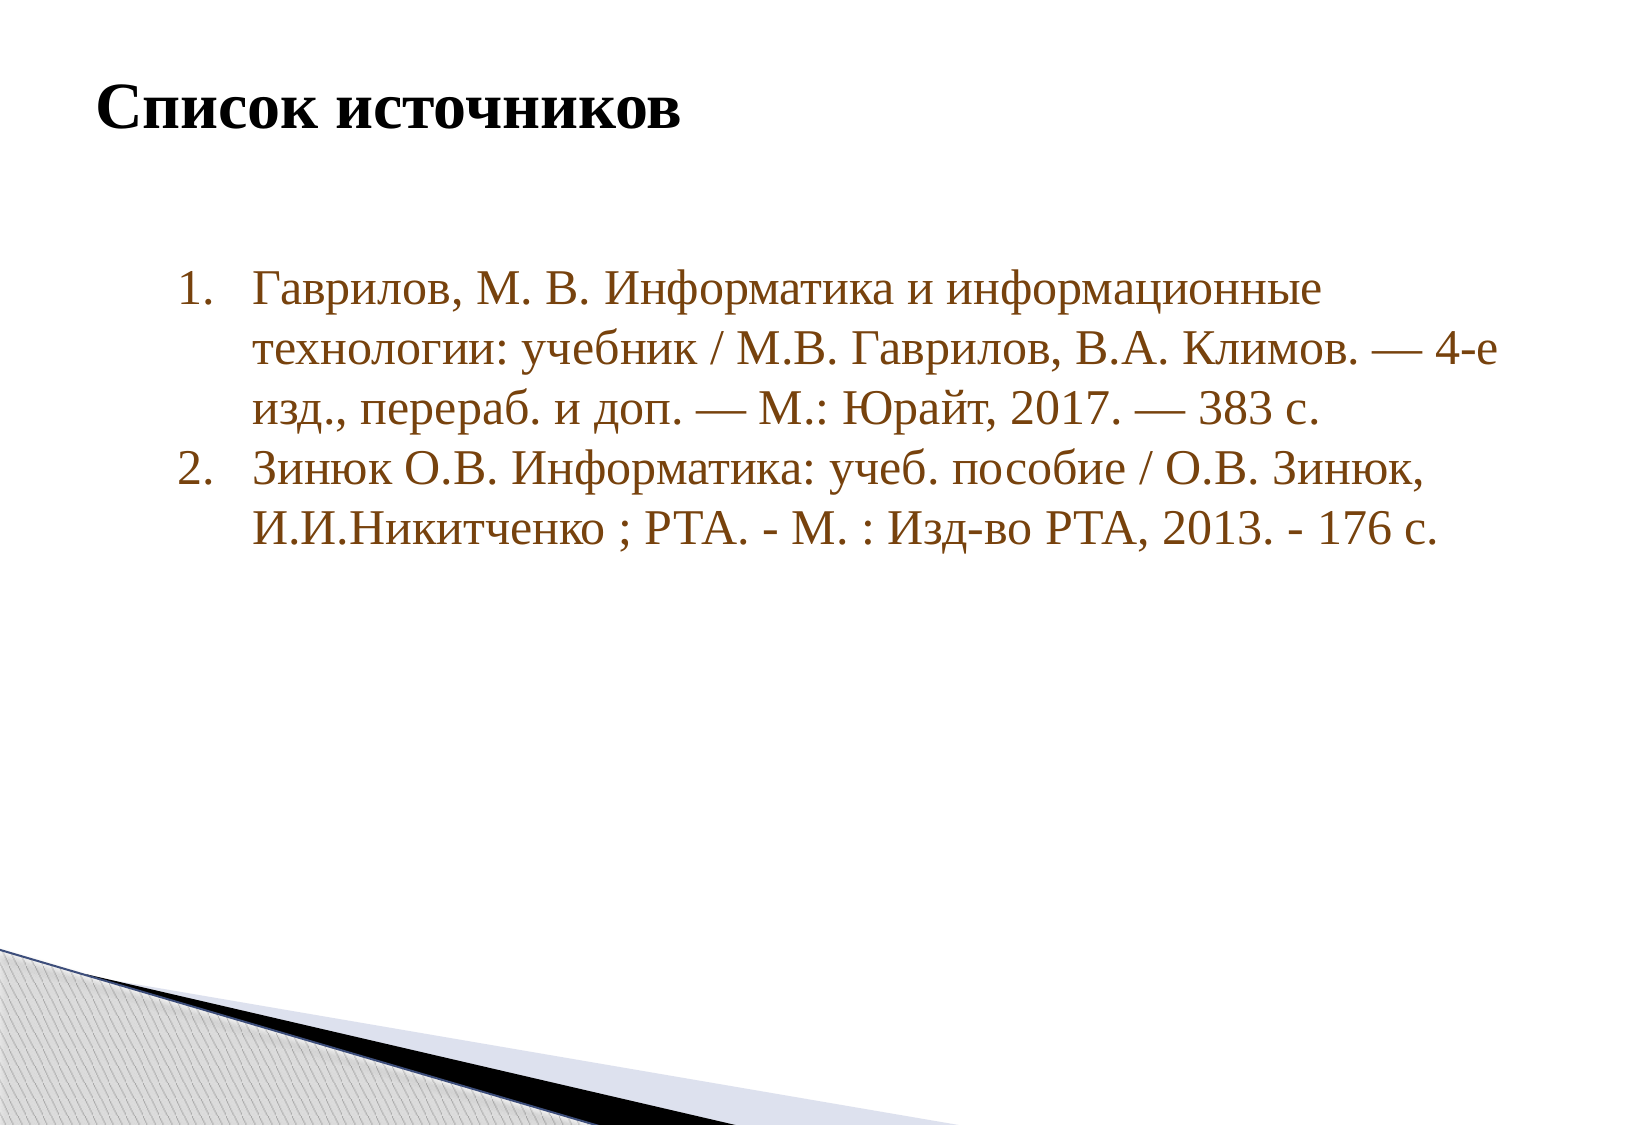

Список источников
Гаврилов, М. В. Информатика и информационные технологии: учебник / М.В. Гаврилов, В.А. Климов. — 4-е изд., перераб. и доп. — М.: Юрайт, 2017. — 383 с.
Зинюк О.В. Информатика: учеб. пособие / О.В. Зинюк, И.И.Никитченко ; РТА. - М. : Изд-во РТА, 2013. - 176 с.